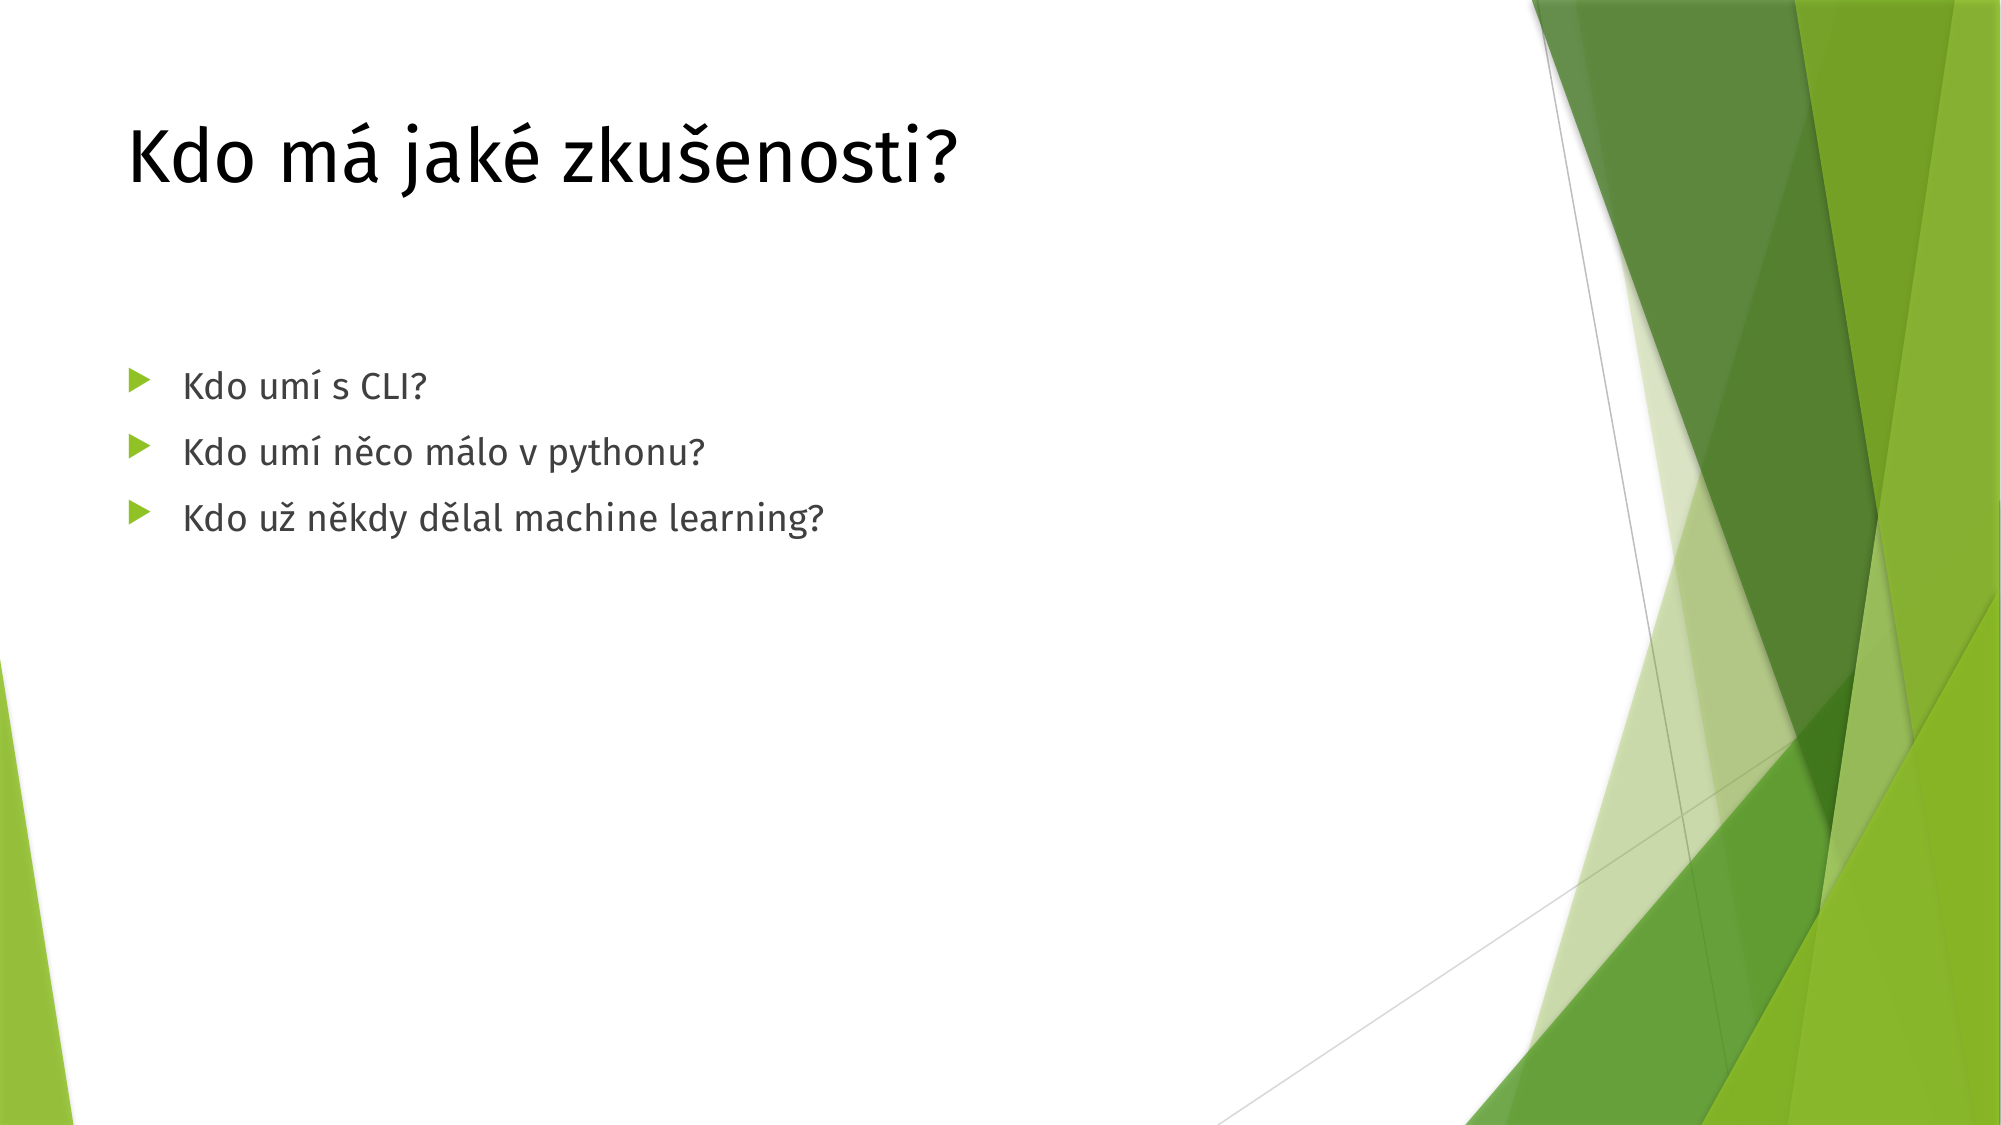

# Kdo má jaké zkušenosti?
Kdo umí s CLI?
Kdo umí něco málo v pythonu?
Kdo už někdy dělal machine learning?